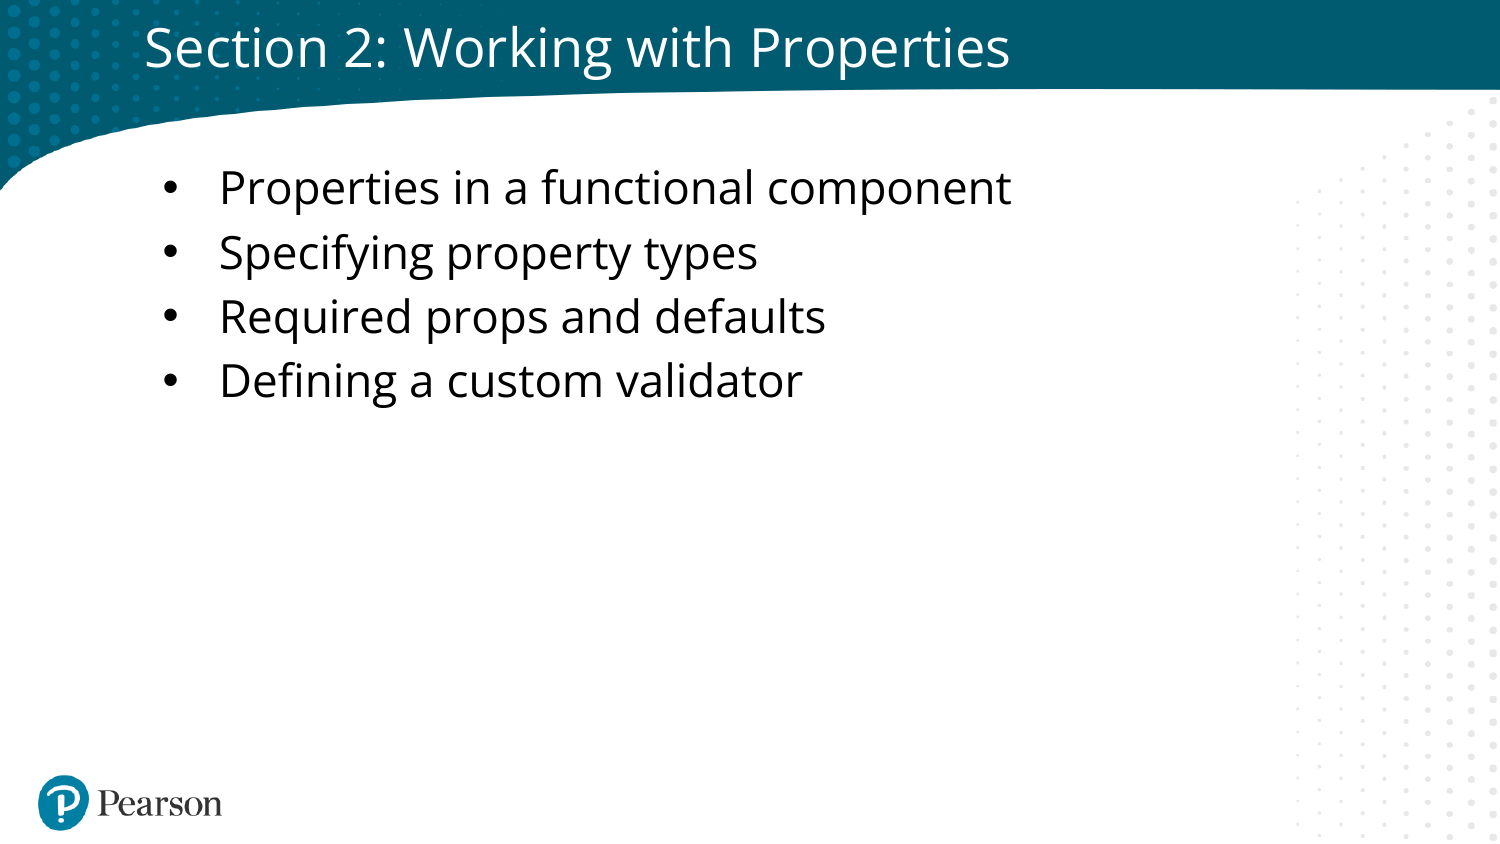

# Section 2: Working with Properties
Properties in a functional component
Specifying property types
Required props and defaults
Defining a custom validator